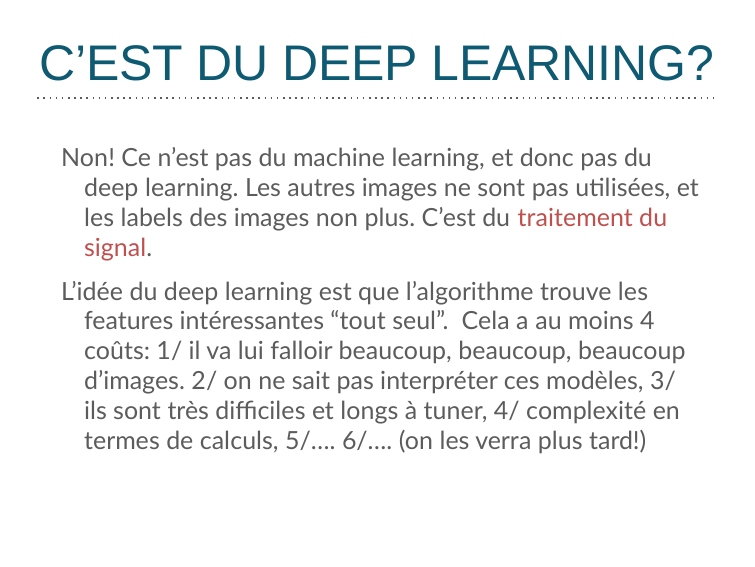

# C’EST DU DEEP LEARNING?
Non! Ce n’est pas du machine learning, et donc pas du deep learning. Les autres images ne sont pas utilisées, et les labels des images non plus. C’est du traitement du signal.
L’idée du deep learning est que l’algorithme trouve les features intéressantes “tout seul”.  Cela a au moins 4 coûts: 1/ il va lui falloir beaucoup, beaucoup, beaucoup d’images. 2/ on ne sait pas interpréter ces modèles, 3/ ils sont très difficiles et longs à tuner, 4/ complexité en termes de calculs, 5/…. 6/…. (on les verra plus tard!)